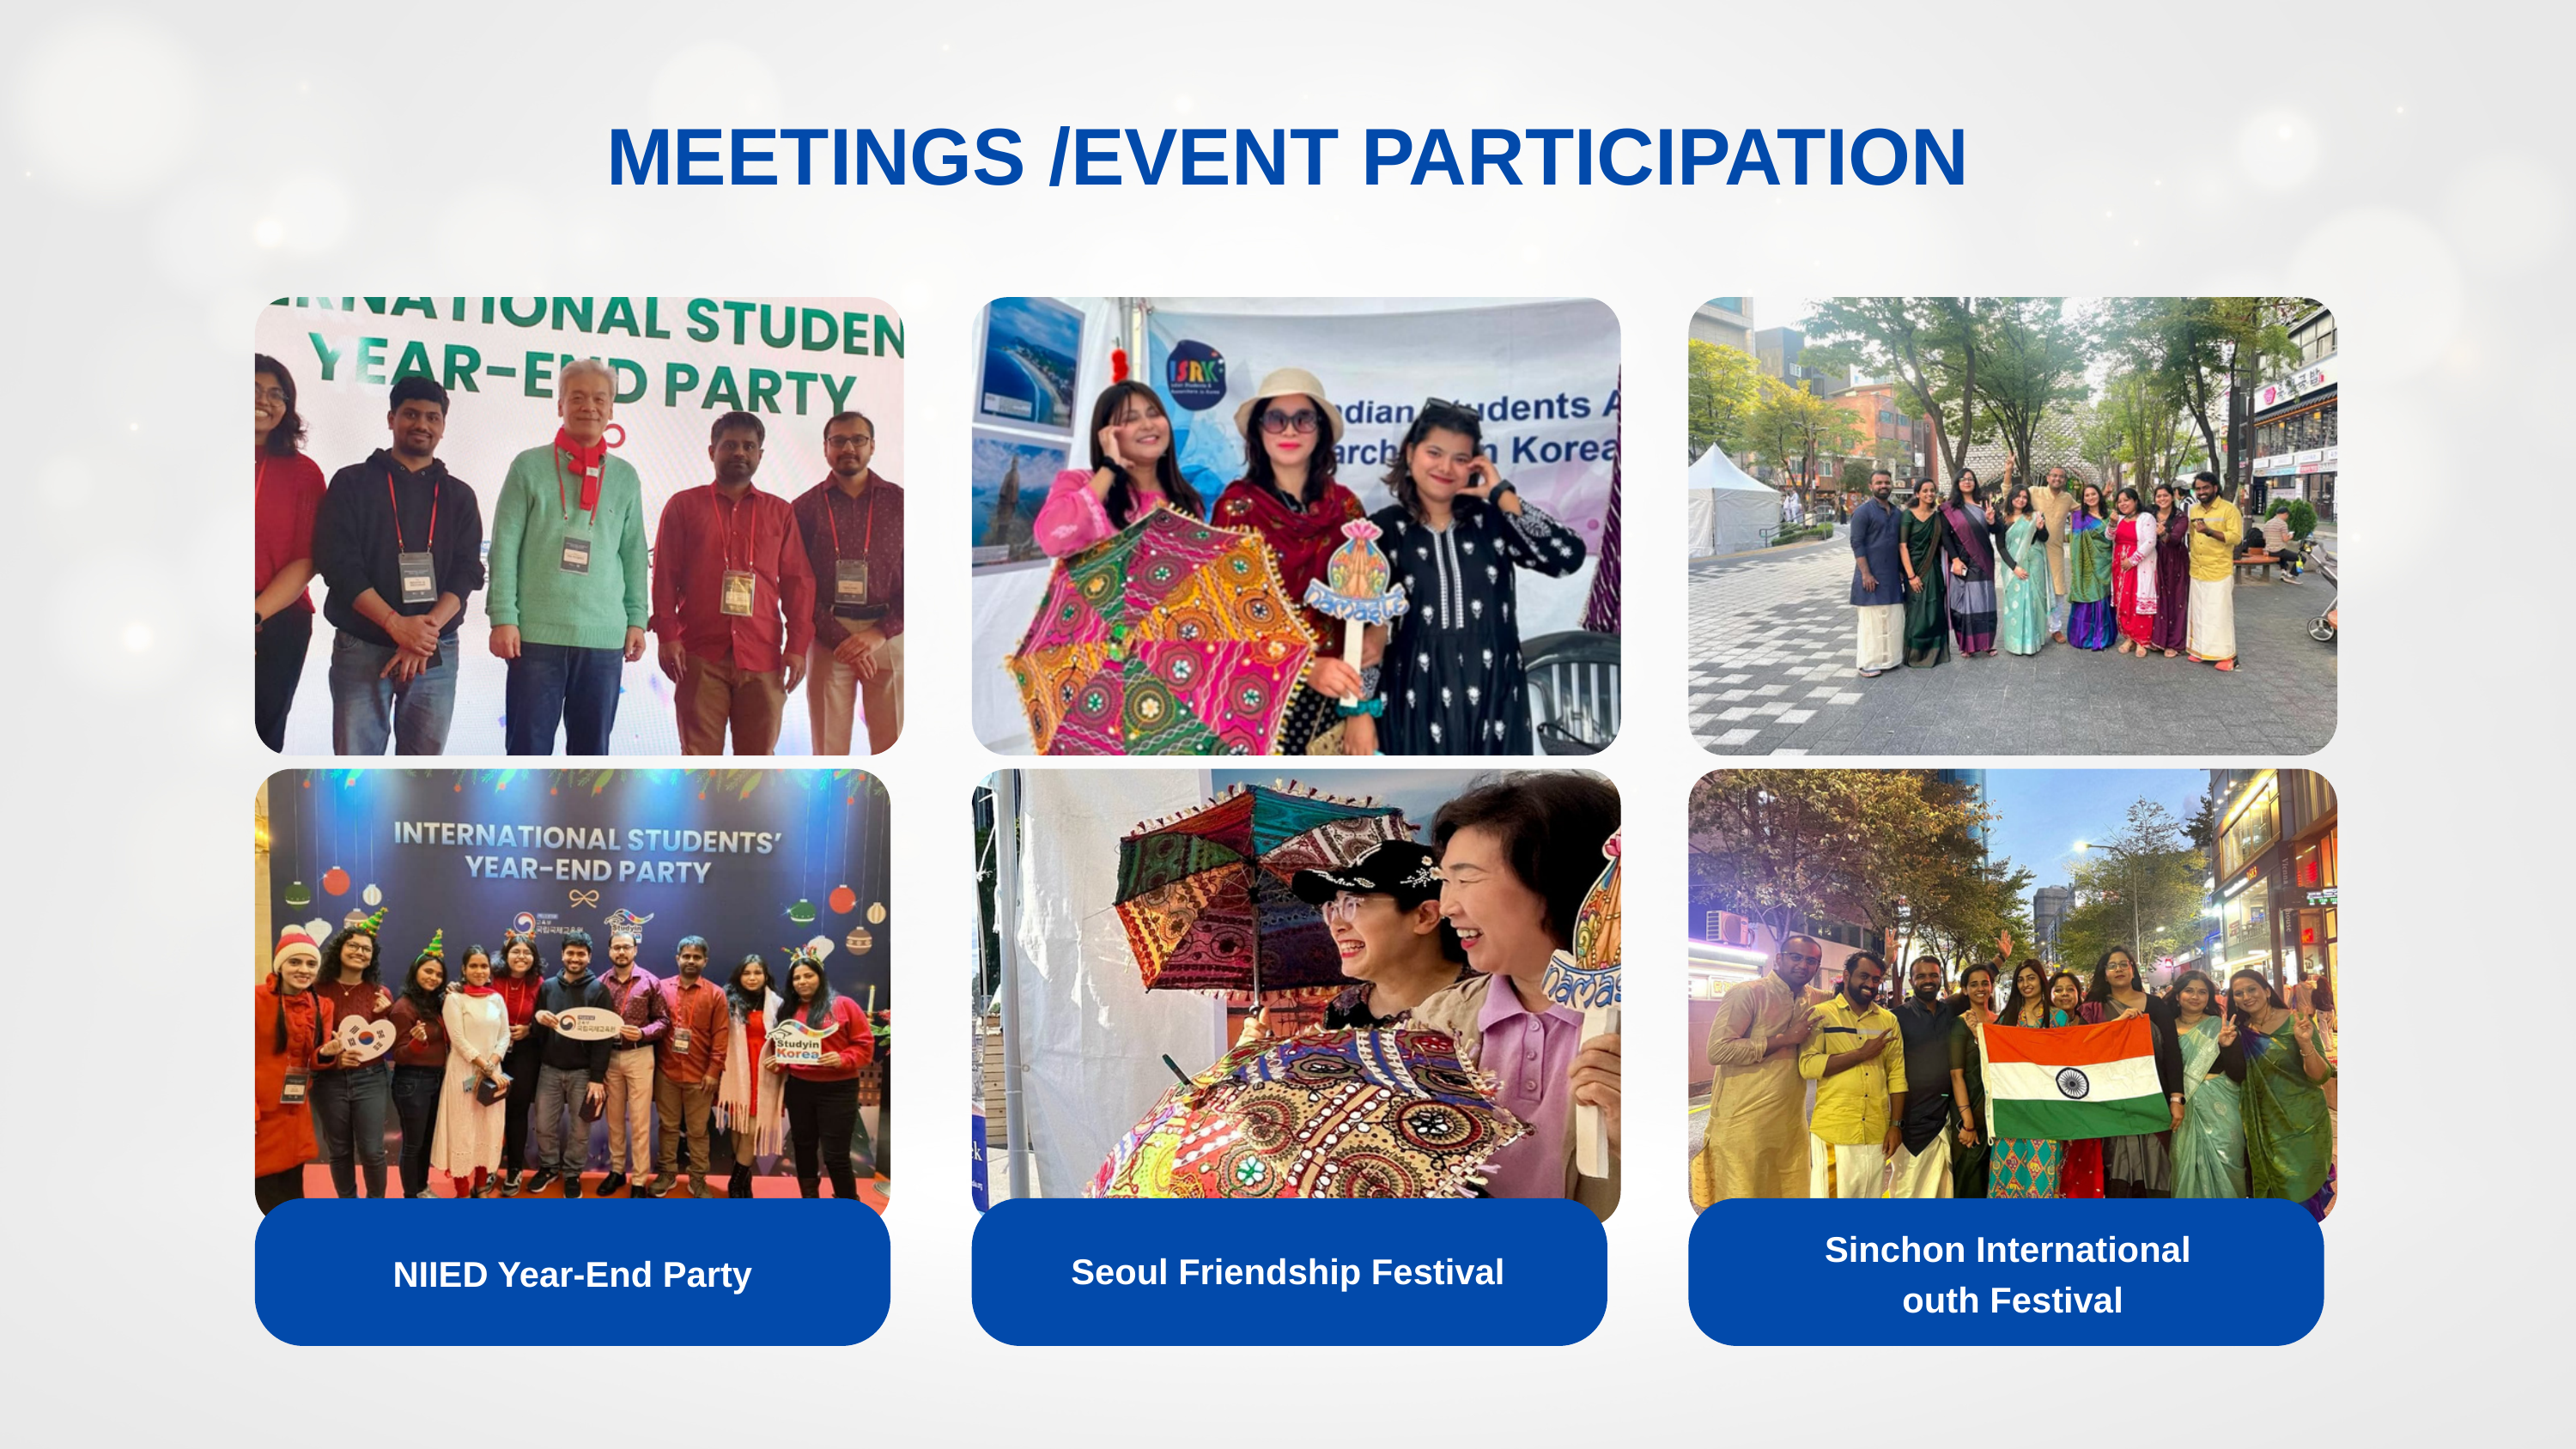

MEETINGS /EVENT PARTICIPATION

Sinchon International
outh Festival
Seoul Friendship Festival
NIIED Year-End Party
Adventure Tours
Adventure Tours
Adventure Tours